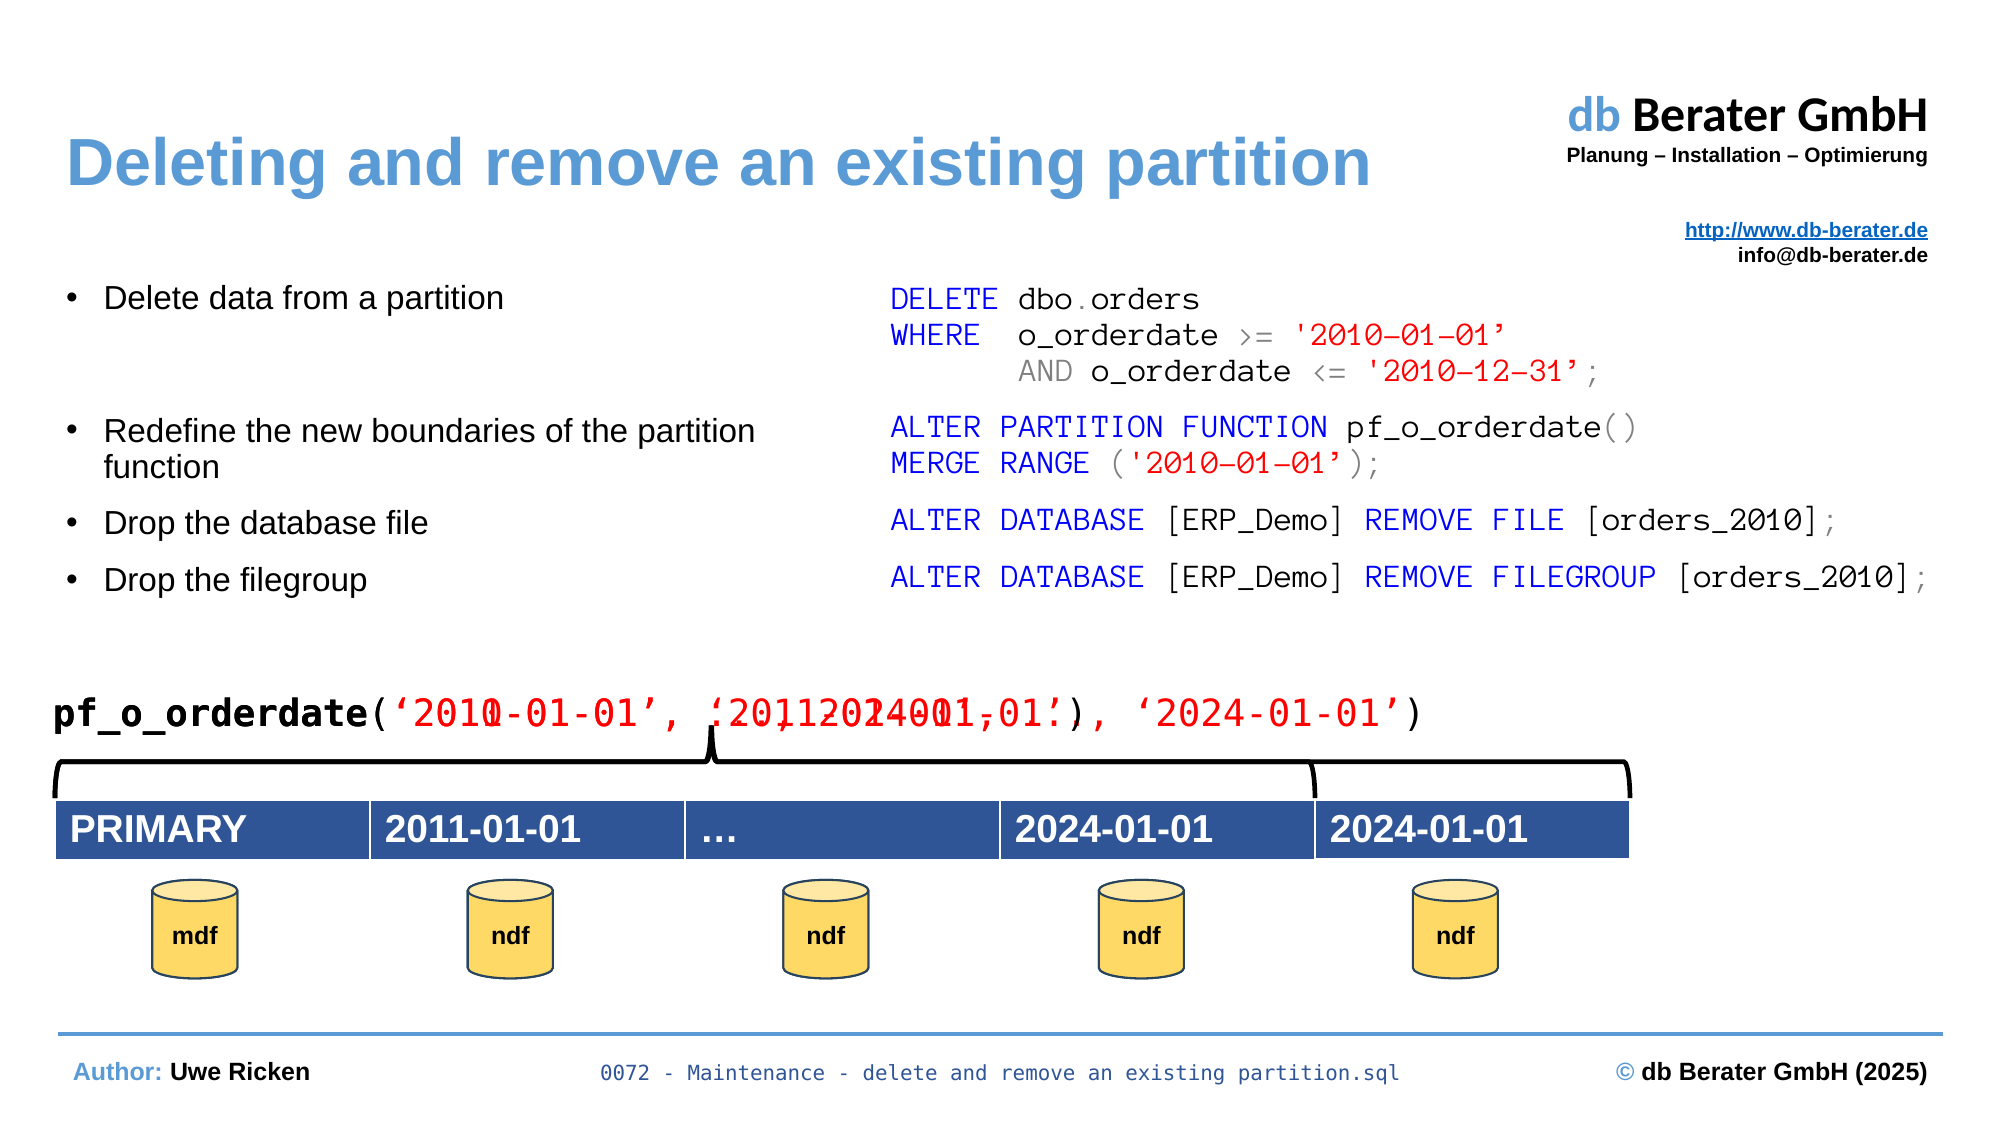

# Deleting and remove an existing partition

Delete data from a partition
Redefine the new boundaries of the partition function
Drop the database file
Drop the filegroup
DELETE dbo.orders
WHERE  o_orderdate >= '2010-01-01’
       AND o_orderdate <= '2010-12-31’;
ALTER PARTITION FUNCTION pf_o_orderdate()
MERGE RANGE ('2010-01-01’);
ALTER DATABASE [ERP_Demo] REMOVE FILE [orders_2010];
ALTER DATABASE [ERP_Demo] REMOVE FILEGROUP [orders_2010];
pf_o_orderdate(‘2010-01-01’, ‘2011-01-01’, ..., ‘2024-01-01’)
pf_o_orderdate(‘2011-01-01’, ..., 2024-01-01’)
| PRIMARY | 2010-01-01 | 2011-01-01 | … | 2024-01-01 |
| --- | --- | --- | --- | --- |
| PRIMARY | 2011-01-01 | … | 2024-01-01 |
| --- | --- | --- | --- |
|  |
| --- |
ndf
mdf
mdf
ndf
ndf
ndf
ndf
ndf
ndf
0072 - Maintenance - delete and remove an existing partition.sql